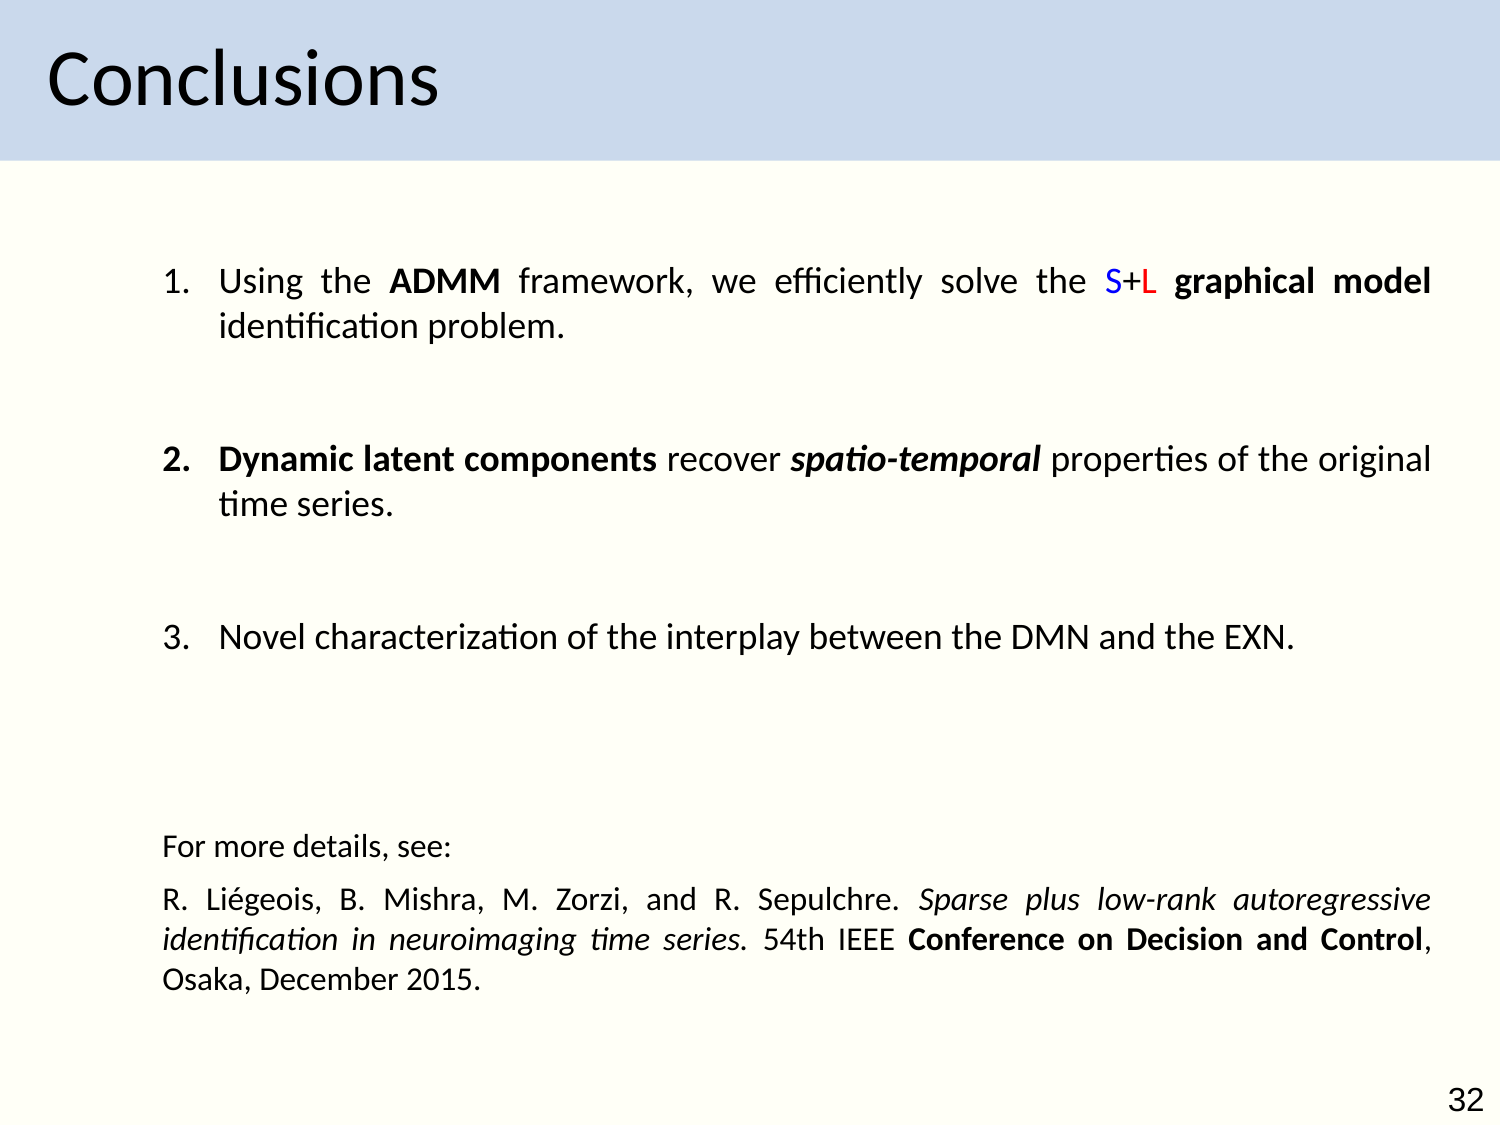

# Conclusions
Using the ADMM framework, we efficiently solve the S+L graphical model identification problem.
Dynamic latent components recover spatio-temporal properties of the original time series.
Novel characterization of the interplay between the DMN and the EXN.

For more details, see:
R. Liégeois, B. Mishra, M. Zorzi, and R. Sepulchre. Sparse plus low-rank autoregressive identification in neuroimaging time series. 54th IEEE Conference on Decision and Control, Osaka, December 2015.

32